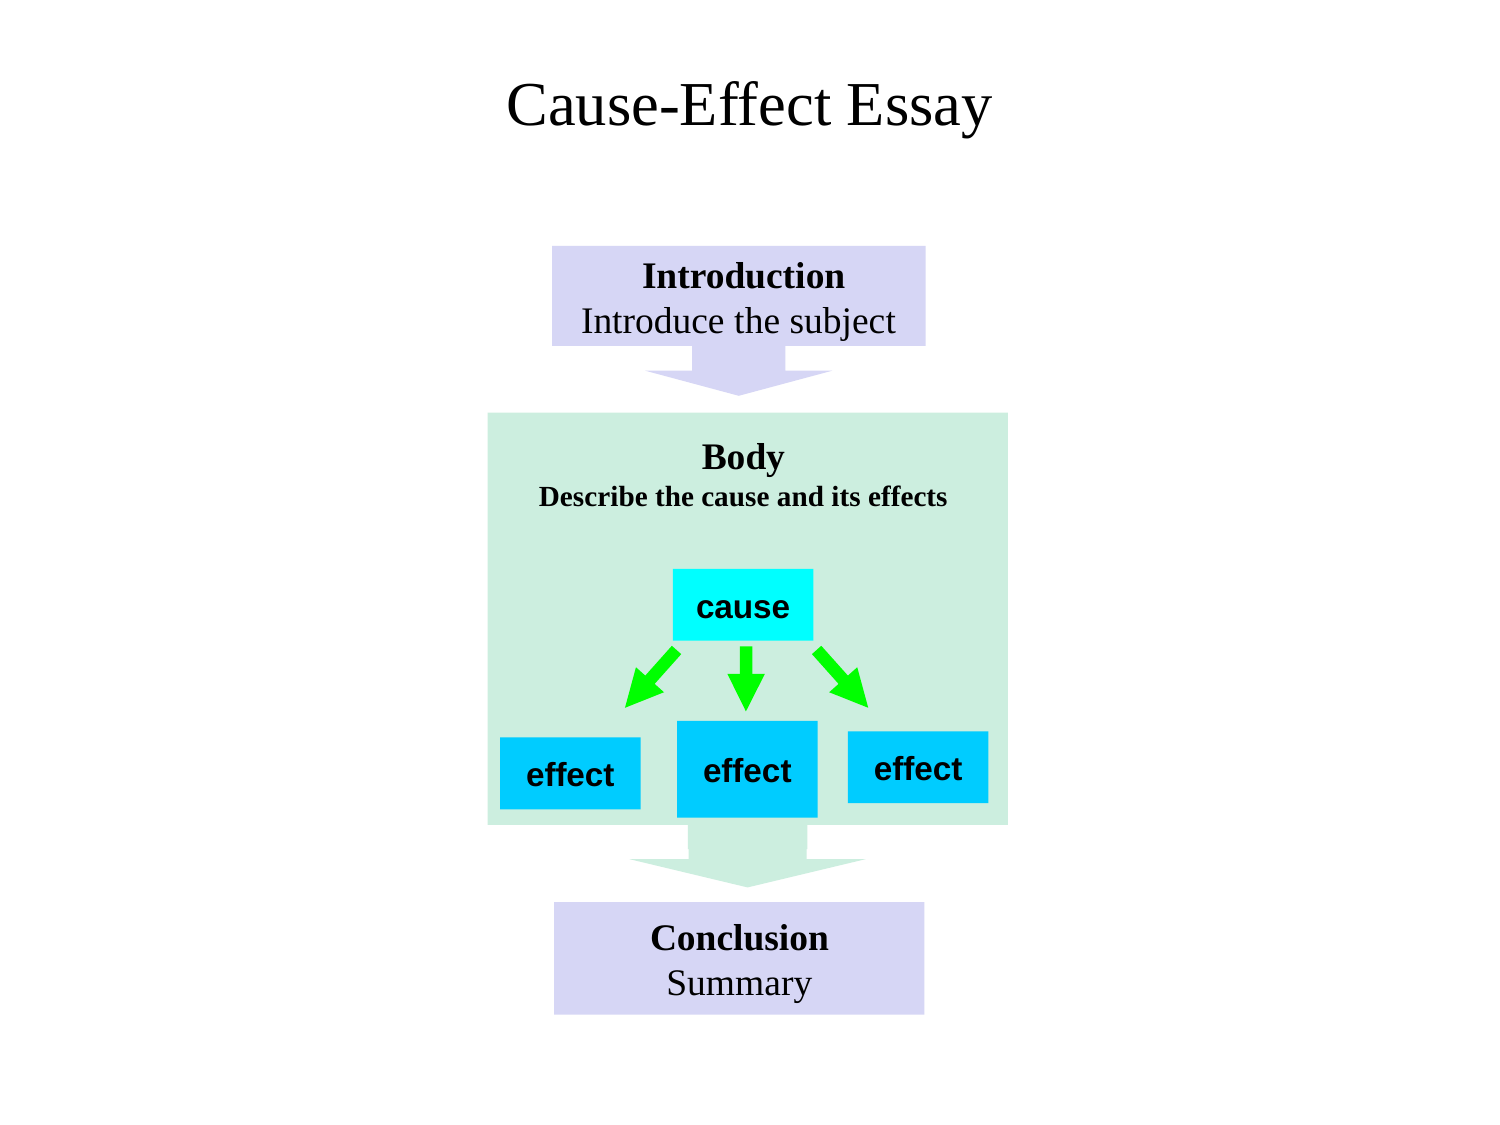

# Cause-Effect Essay

Introduction
Introduce the subject

Body
Describe the cause and its effects

cause

effect
effect
effect
Conclusion
Summary